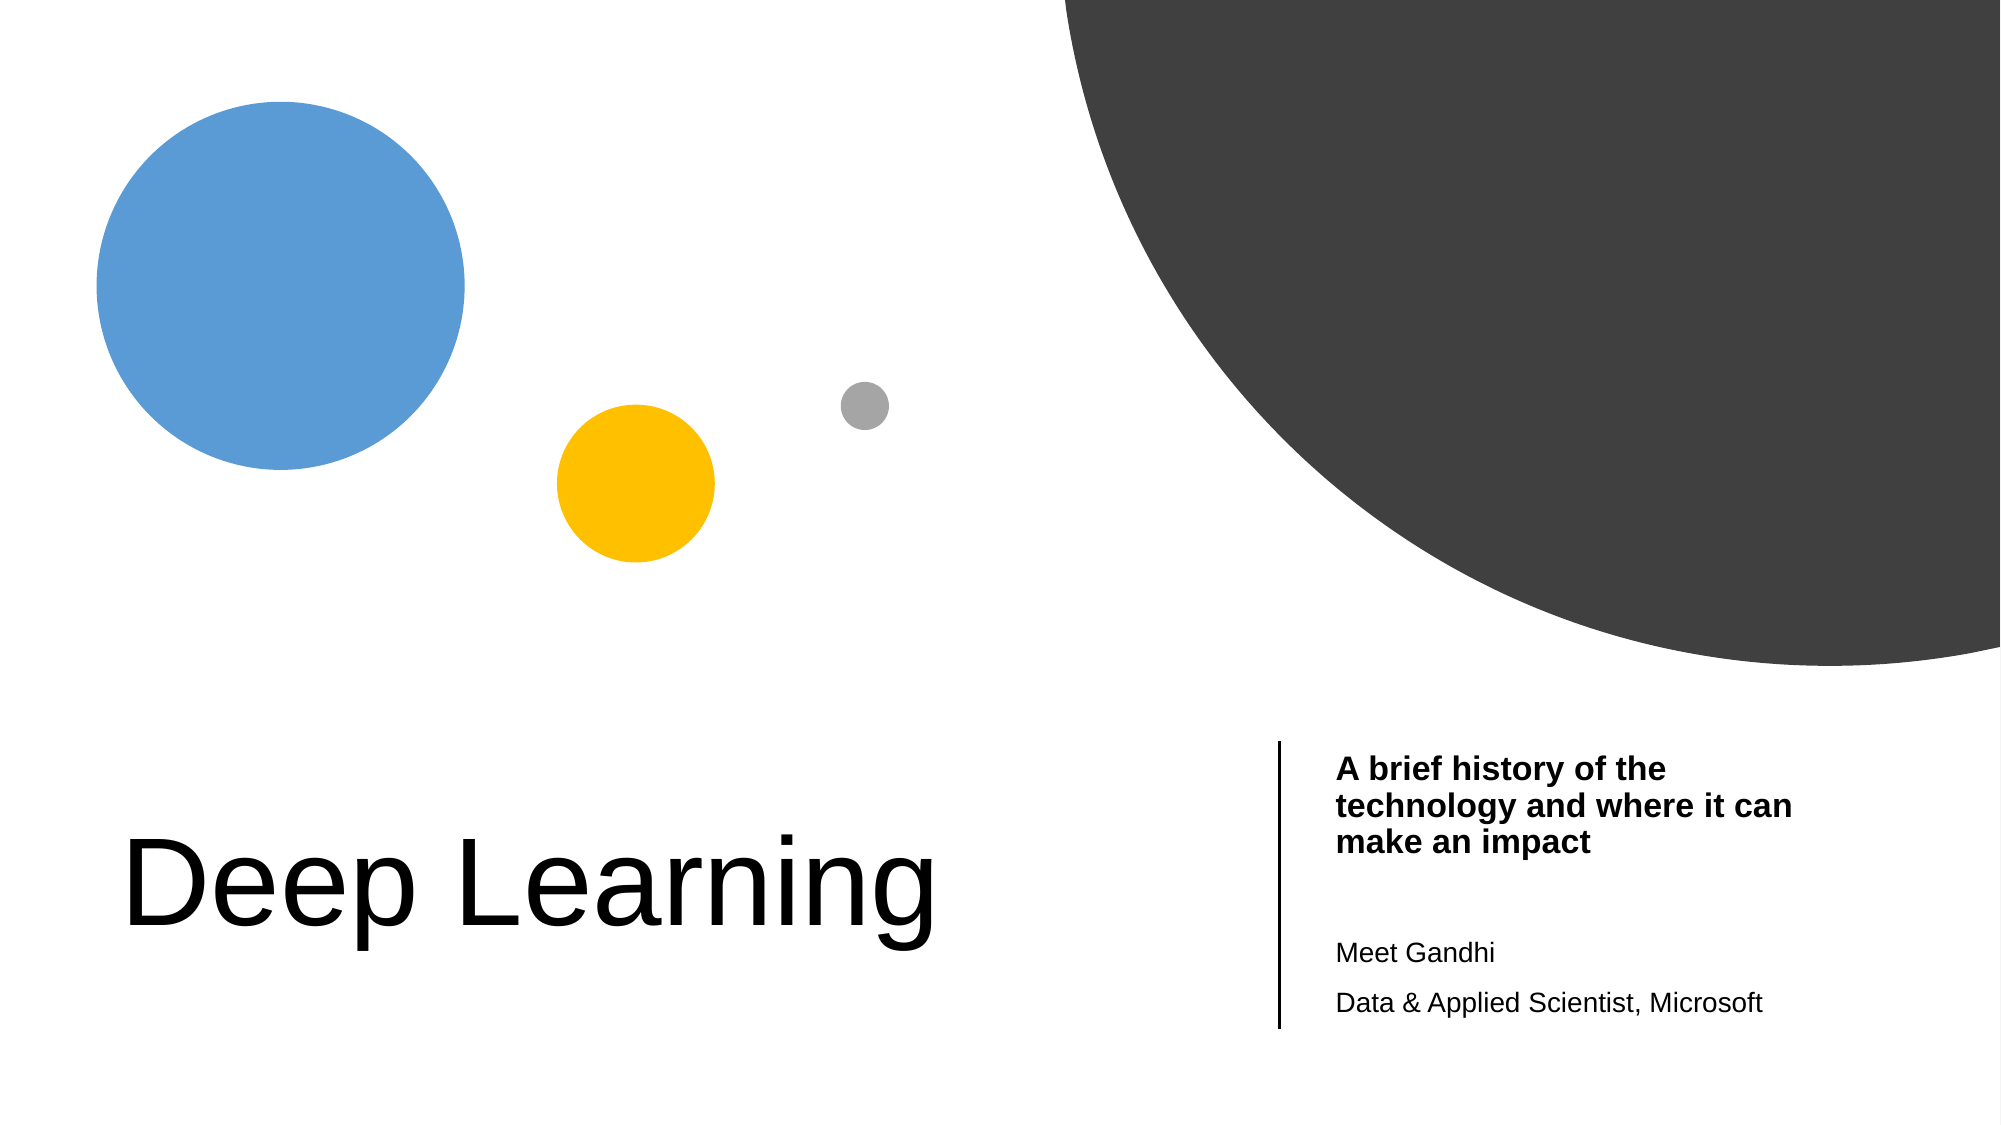

# Deep Learning
A brief history of the technology and where it can make an impact

Meet Gandhi
Data & Applied Scientist, Microsoft